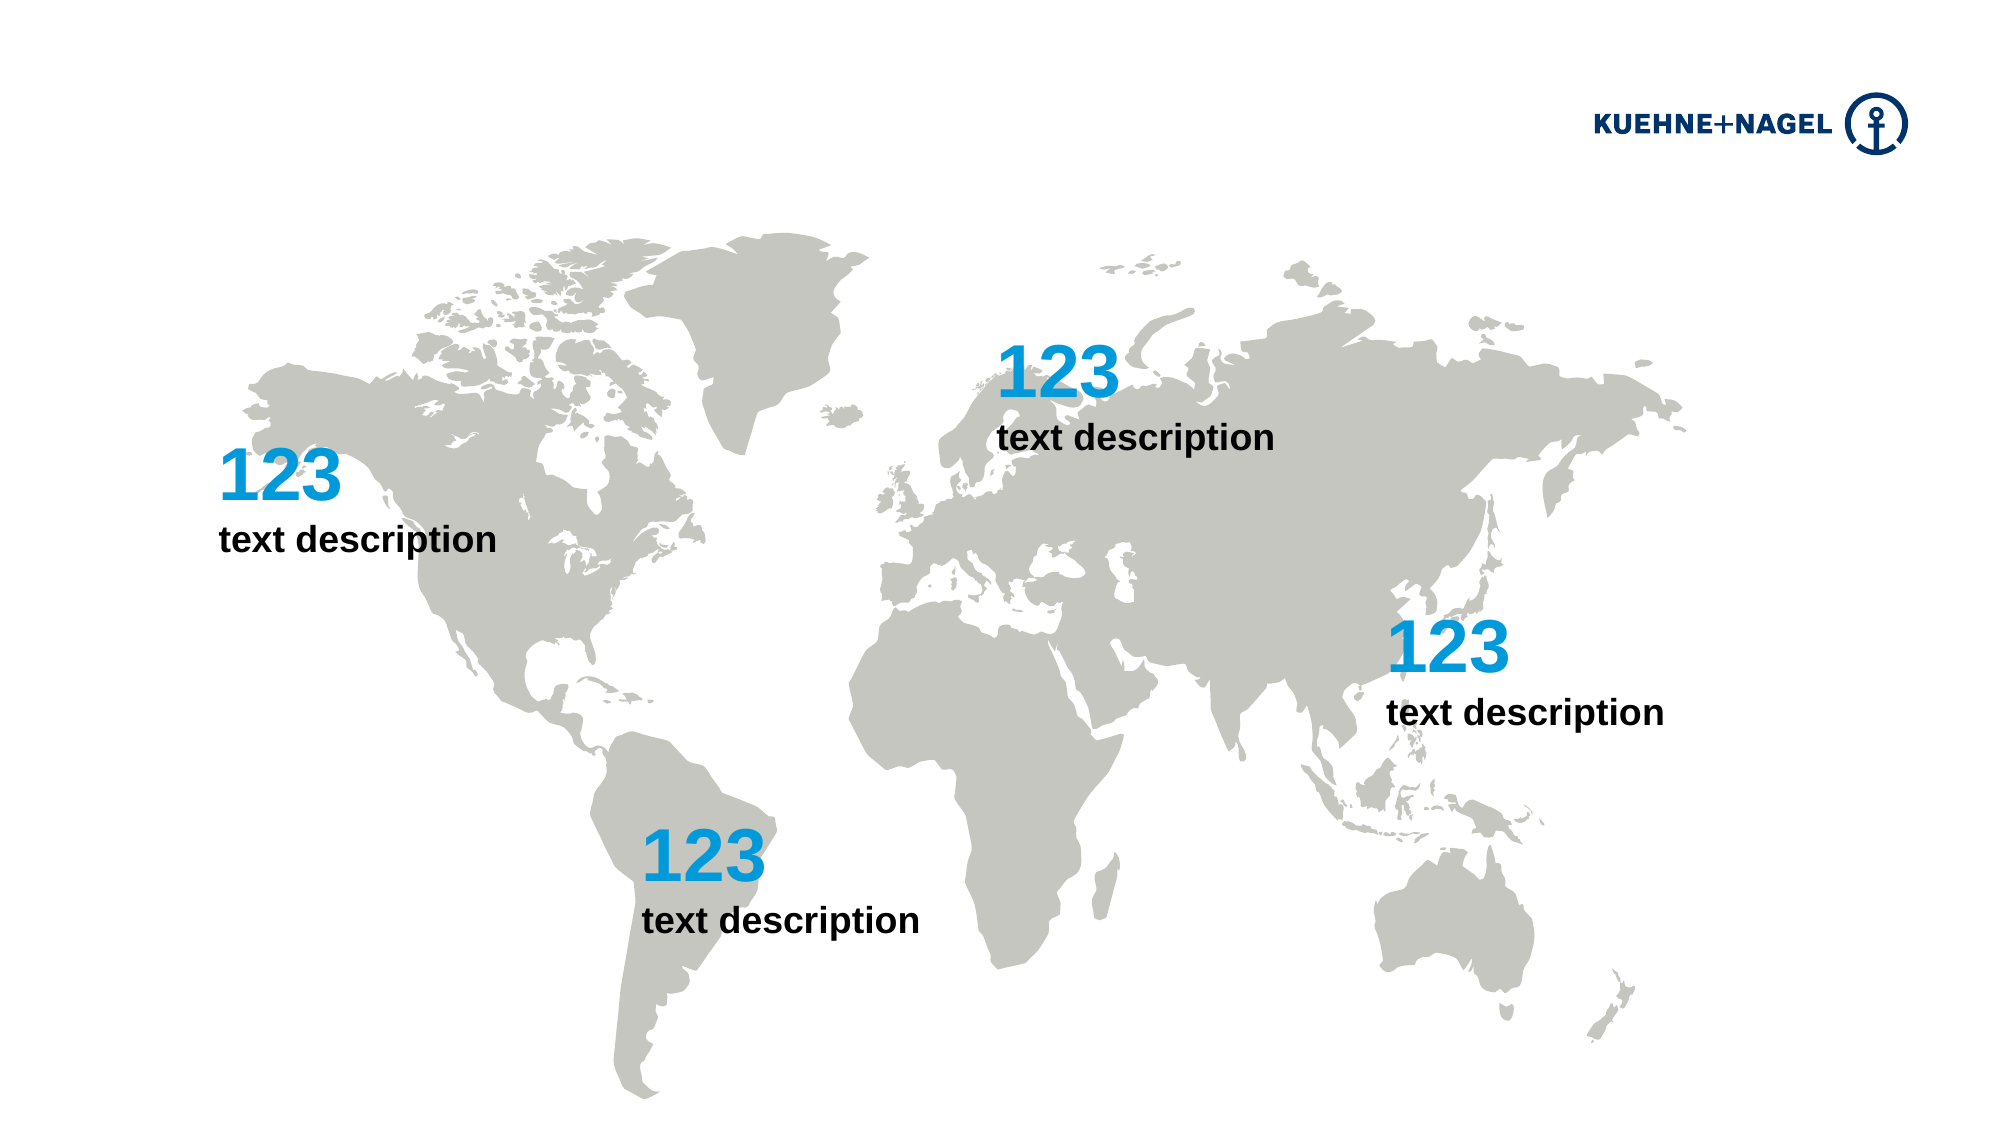

123
text description
123
text description
123
text description
123
text description